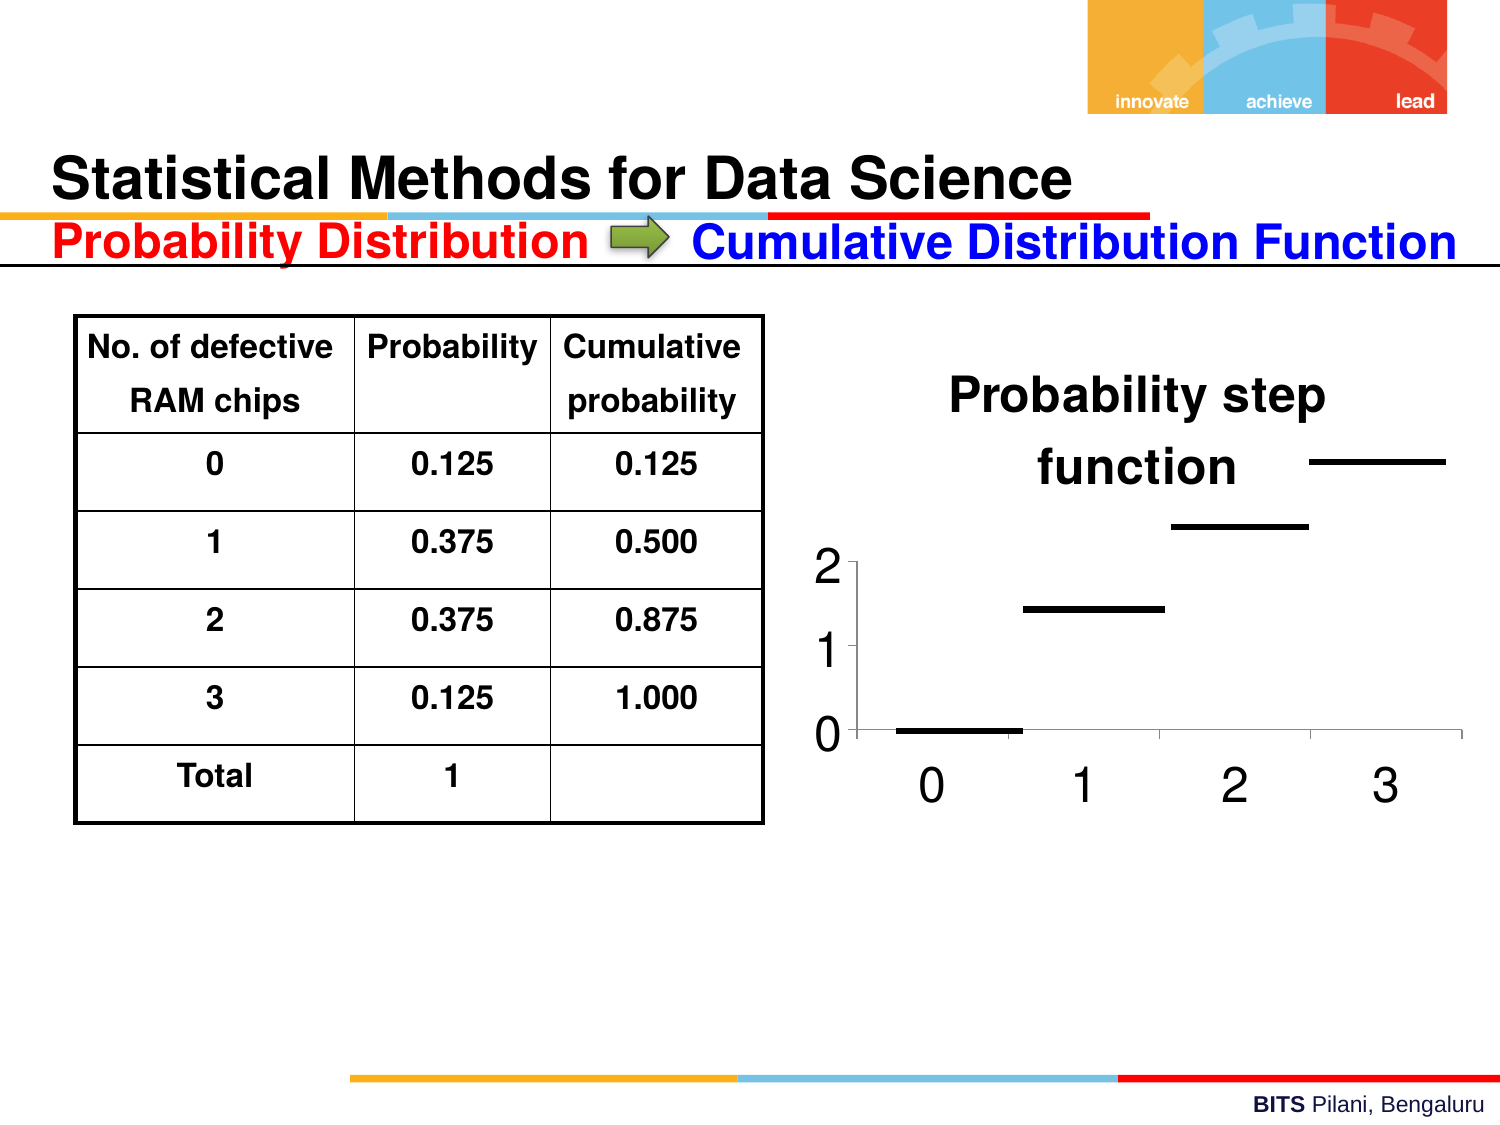

Statistical Methods for Data Science
Probability Distribution

Cumulative Distribution Function

| No. of defective RAM chips | Probability | Cumulative probability |
| --- | --- | --- |
| 0 | 0.125 | 0.125 |
| 1 | 0.375 | 0.500 |
| 2 | 0.375 | 0.875 |
| 3 | 0.125 | 1.000 |
| Total | 1 |  |

### Chart: Probability step function

| Category | Probability |
|---|---|
| 0 | 0.125 |
| 1 | 0.5 |
| 2 | 0.875 |
| 3 | 1.0 |